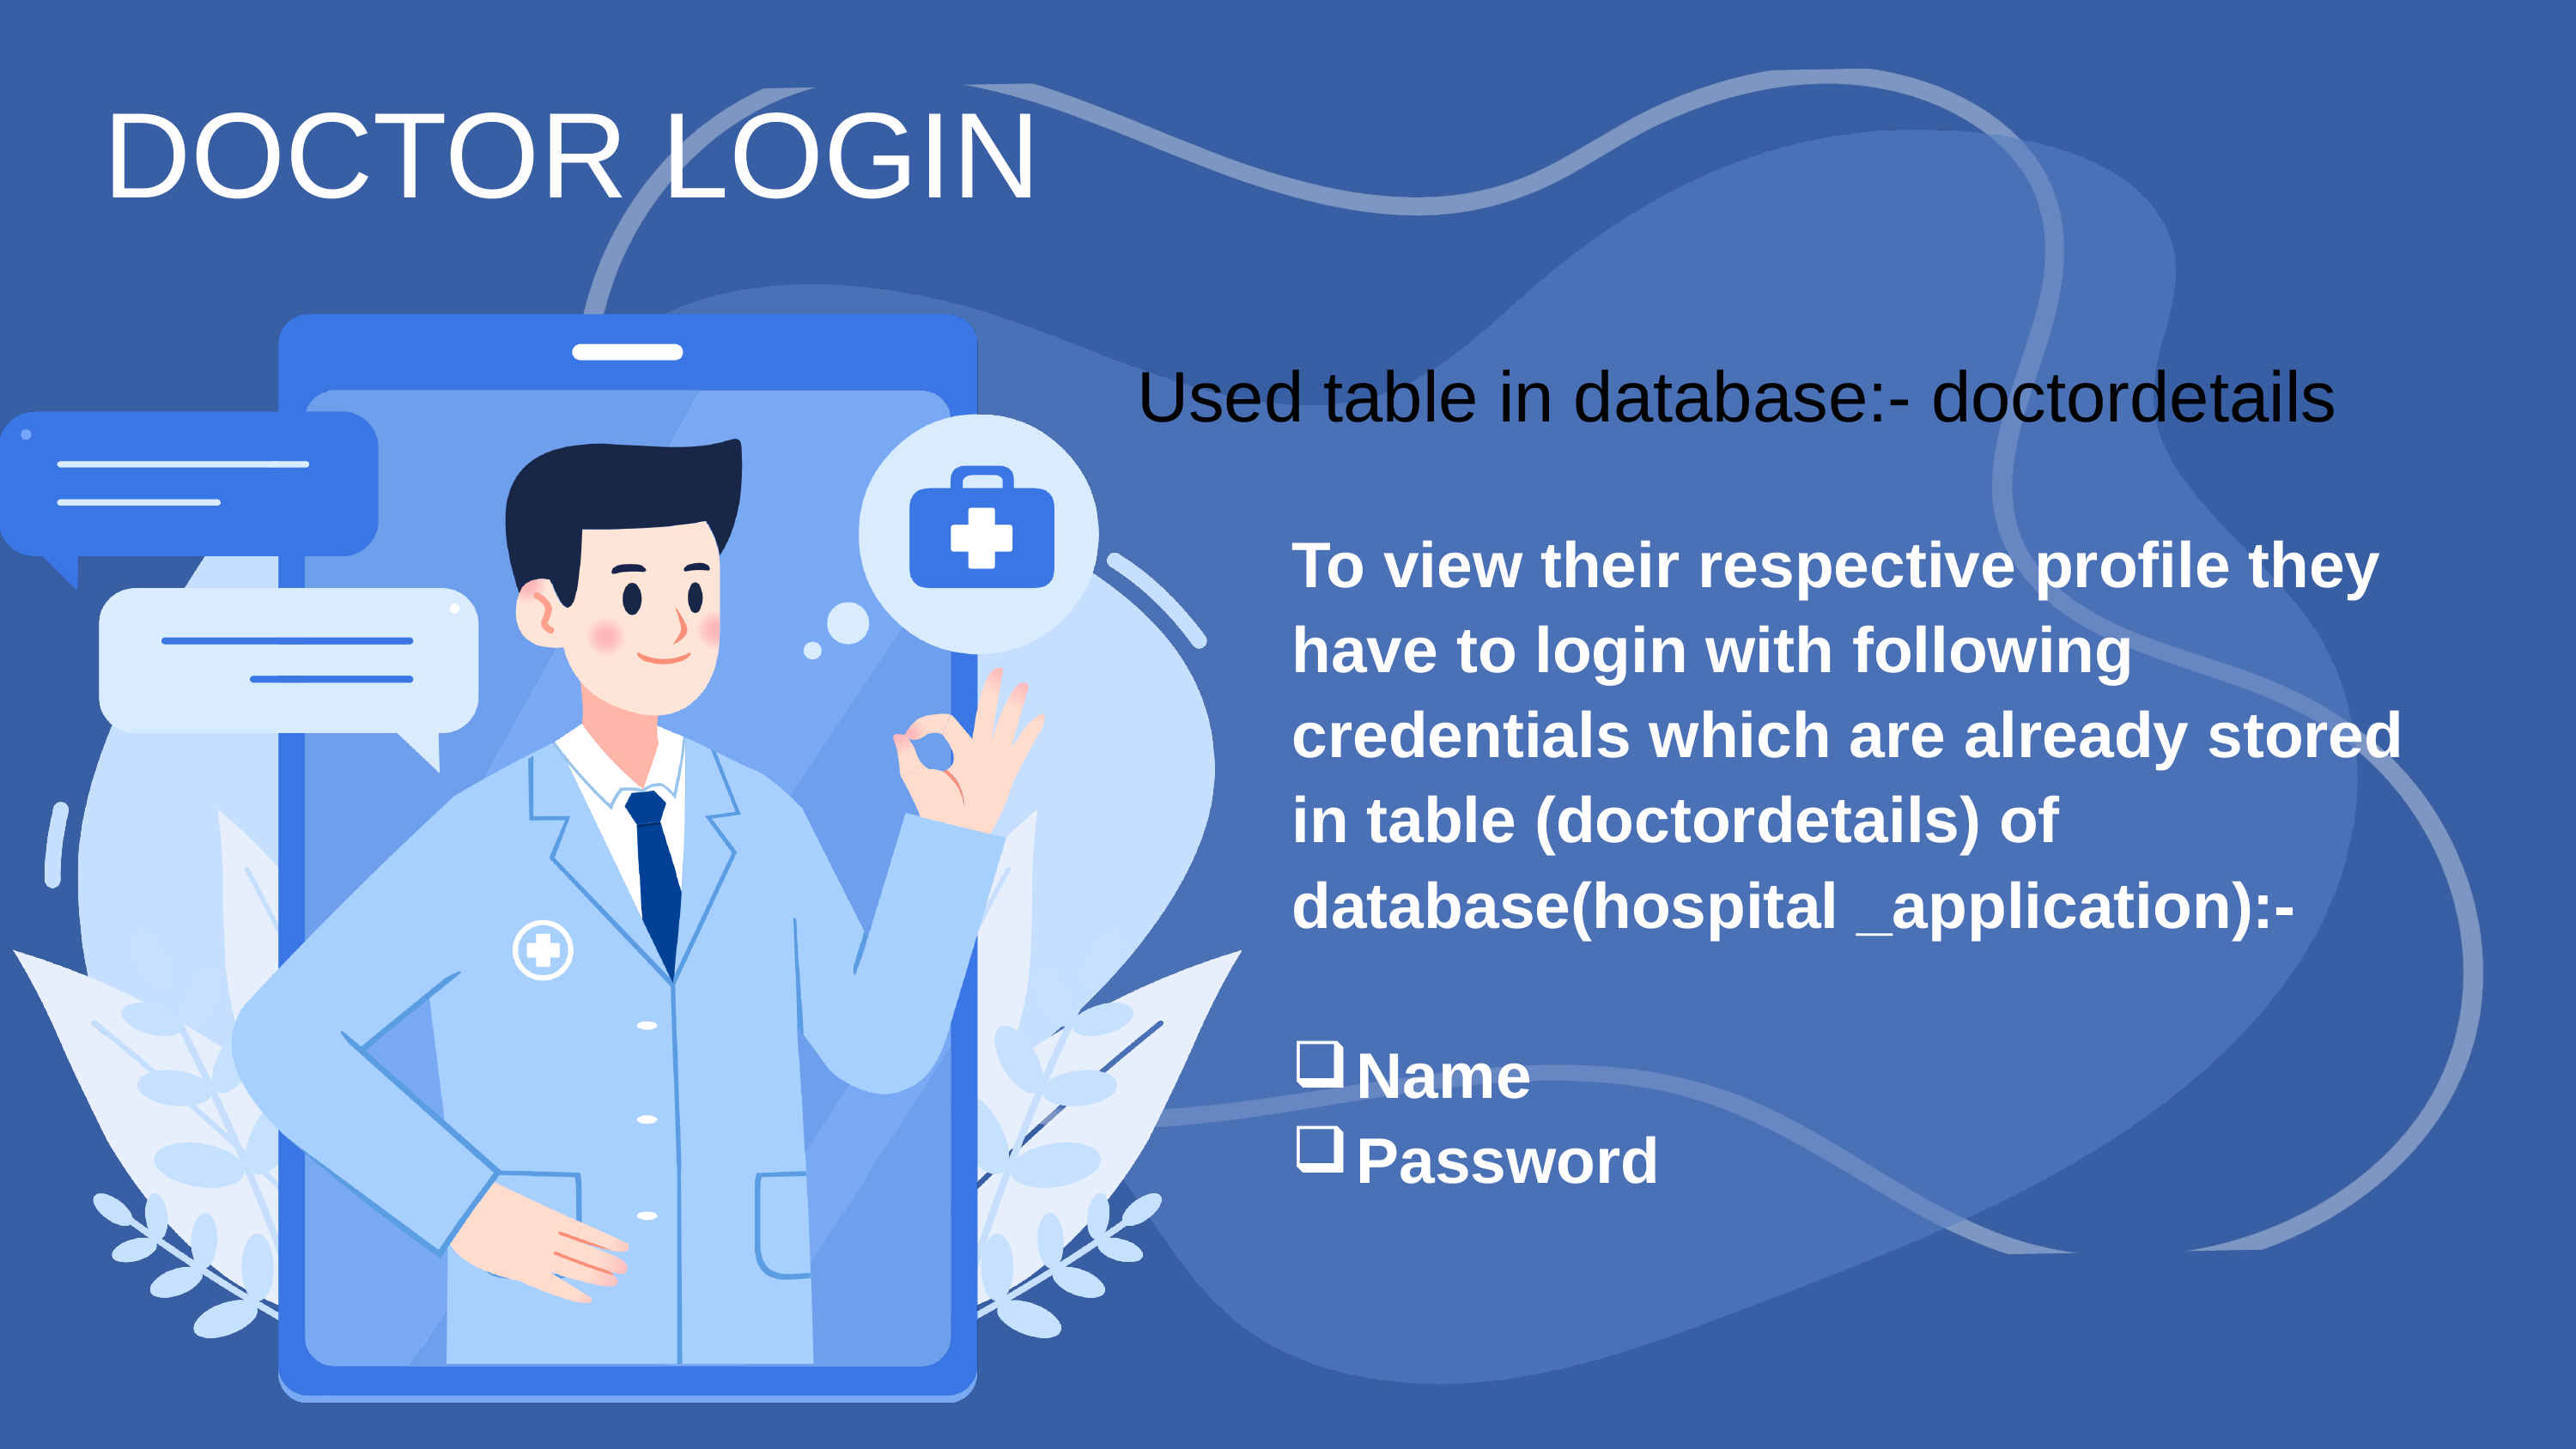

DOCTOR LOGIN

Used table in database:- doctordetails

To view their respective profile they have to login with following credentials which are already stored in table (doctordetails) of database(hospital _application):-

Name
Password